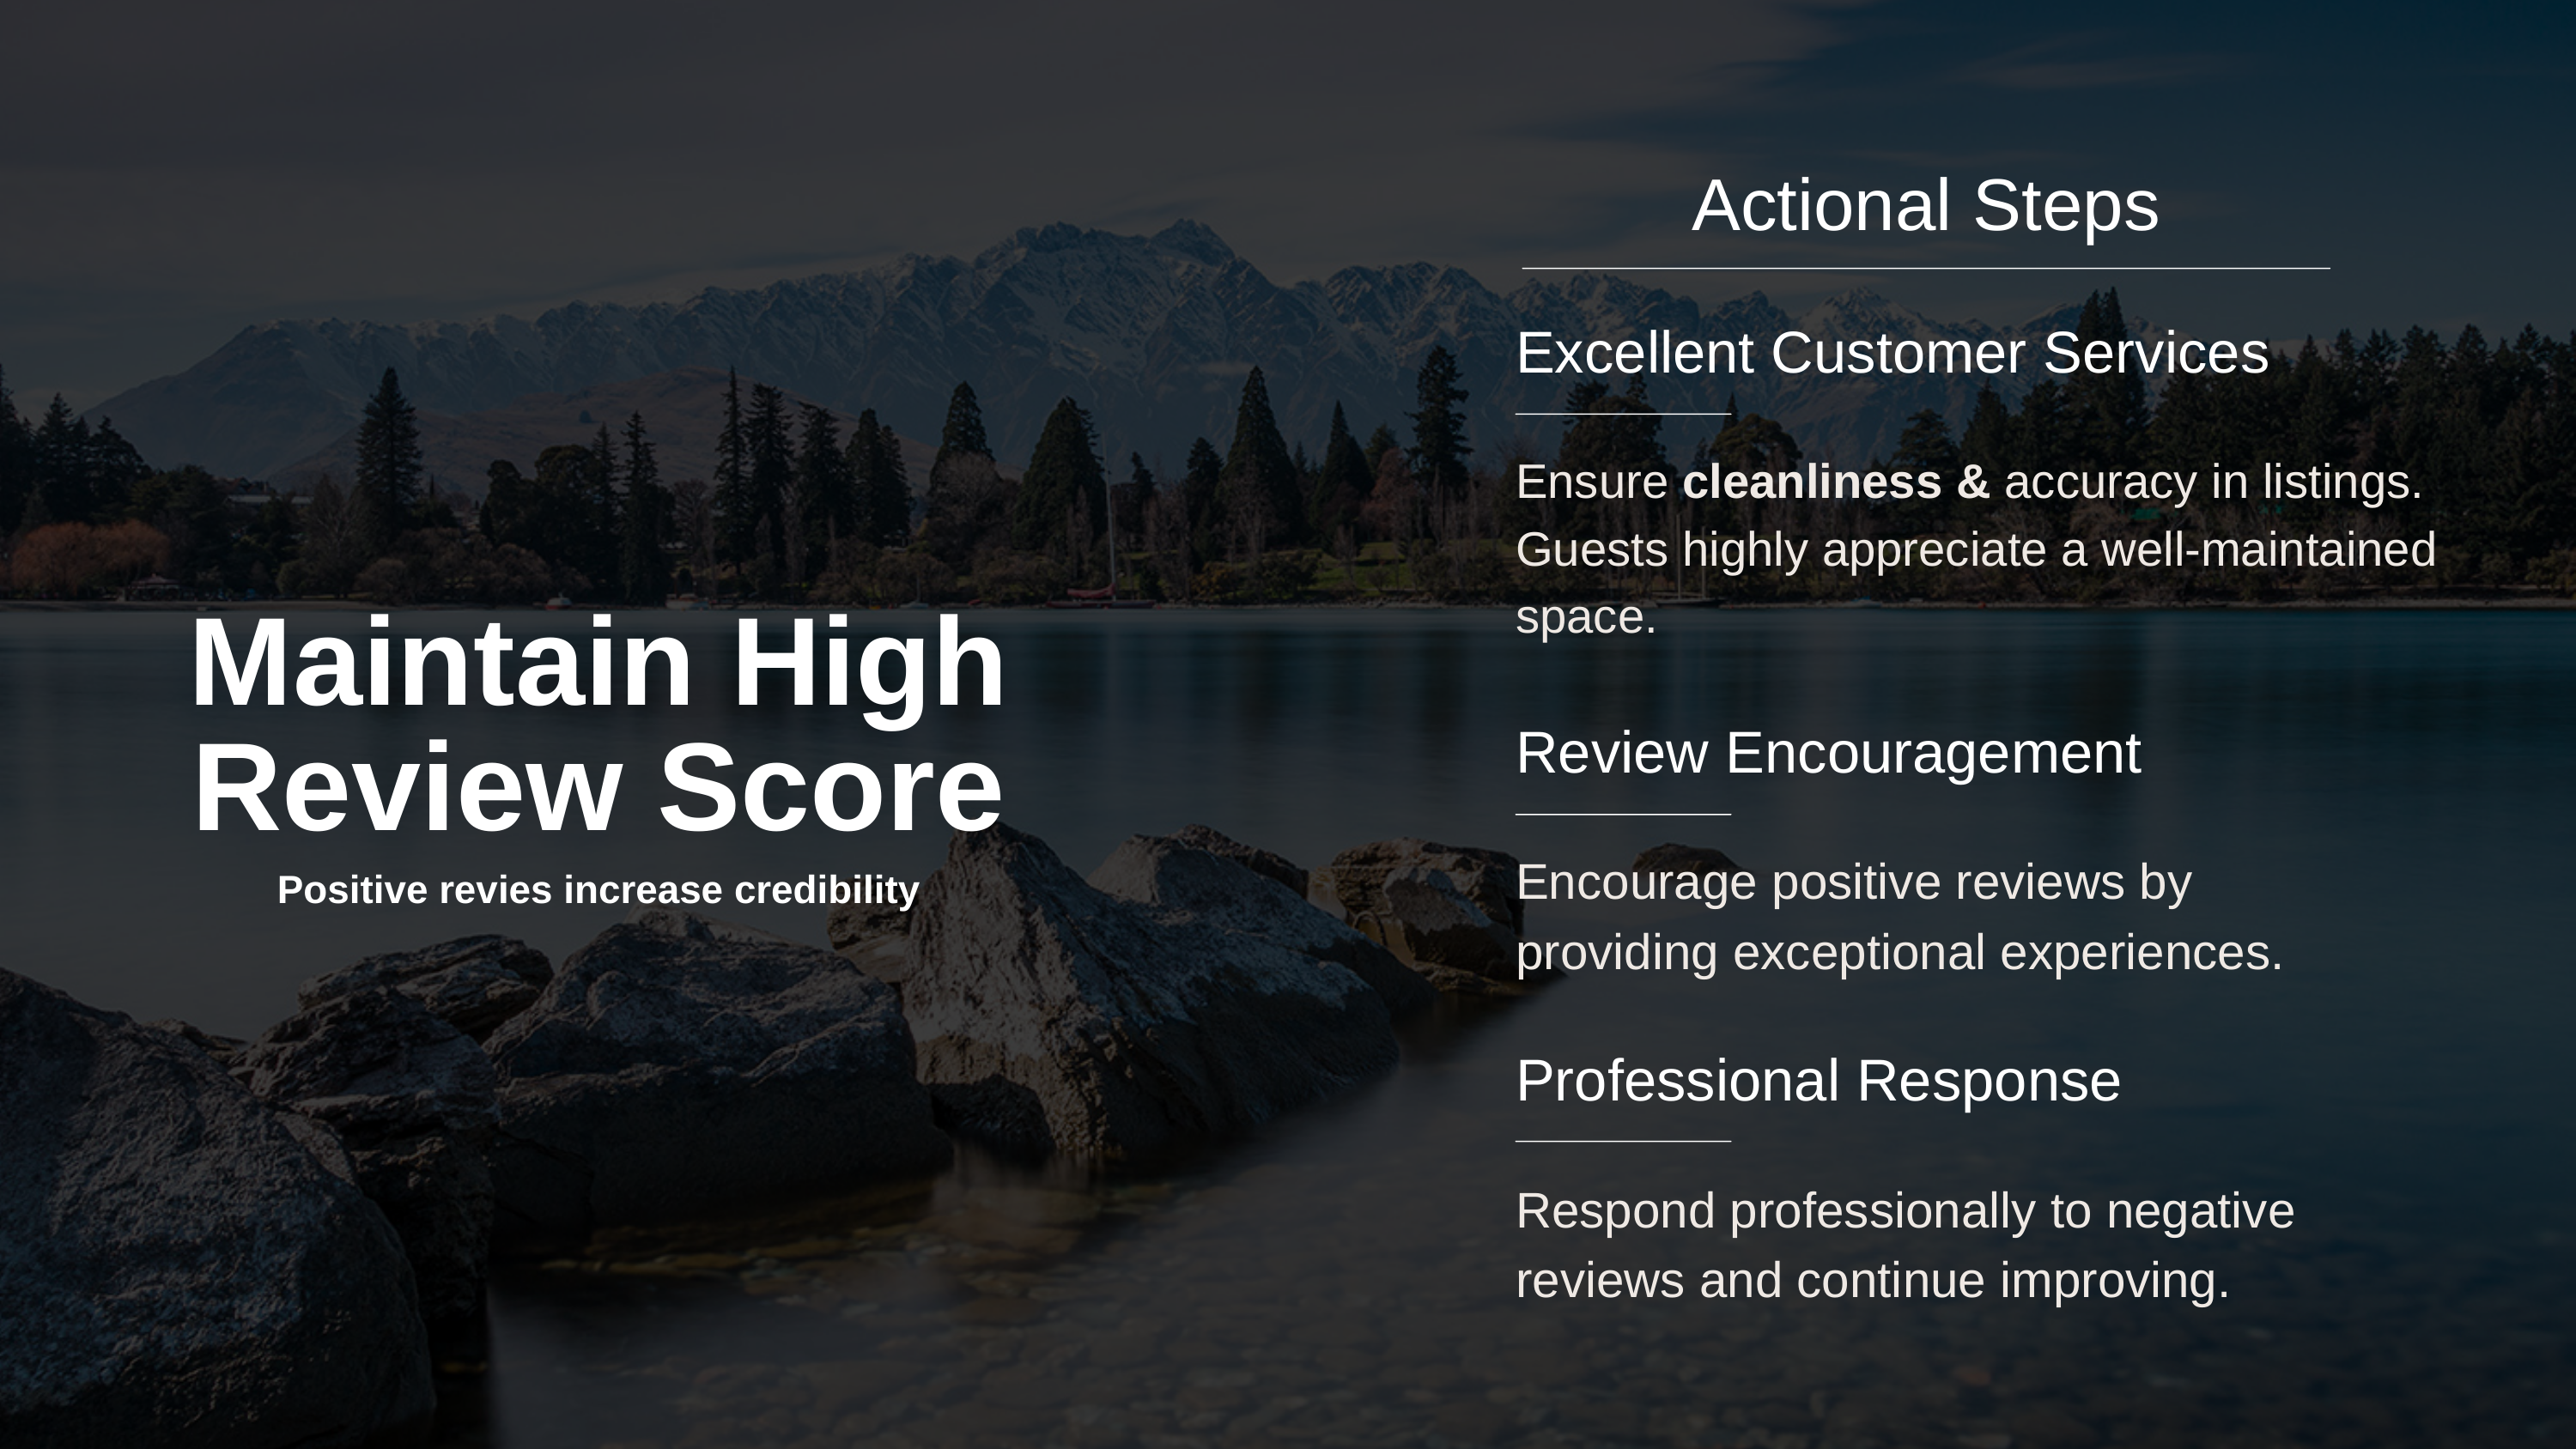

Actional Steps

Excellent Customer Services

Ensure cleanliness & accuracy in listings. Guests highly appreciate a well-maintained space.

Maintain High Review Score
Review Encouragement

Encourage positive reviews by providing exceptional experiences.
Positive revies increase credibility
Professional Response

Respond professionally to negative reviews and continue improving.